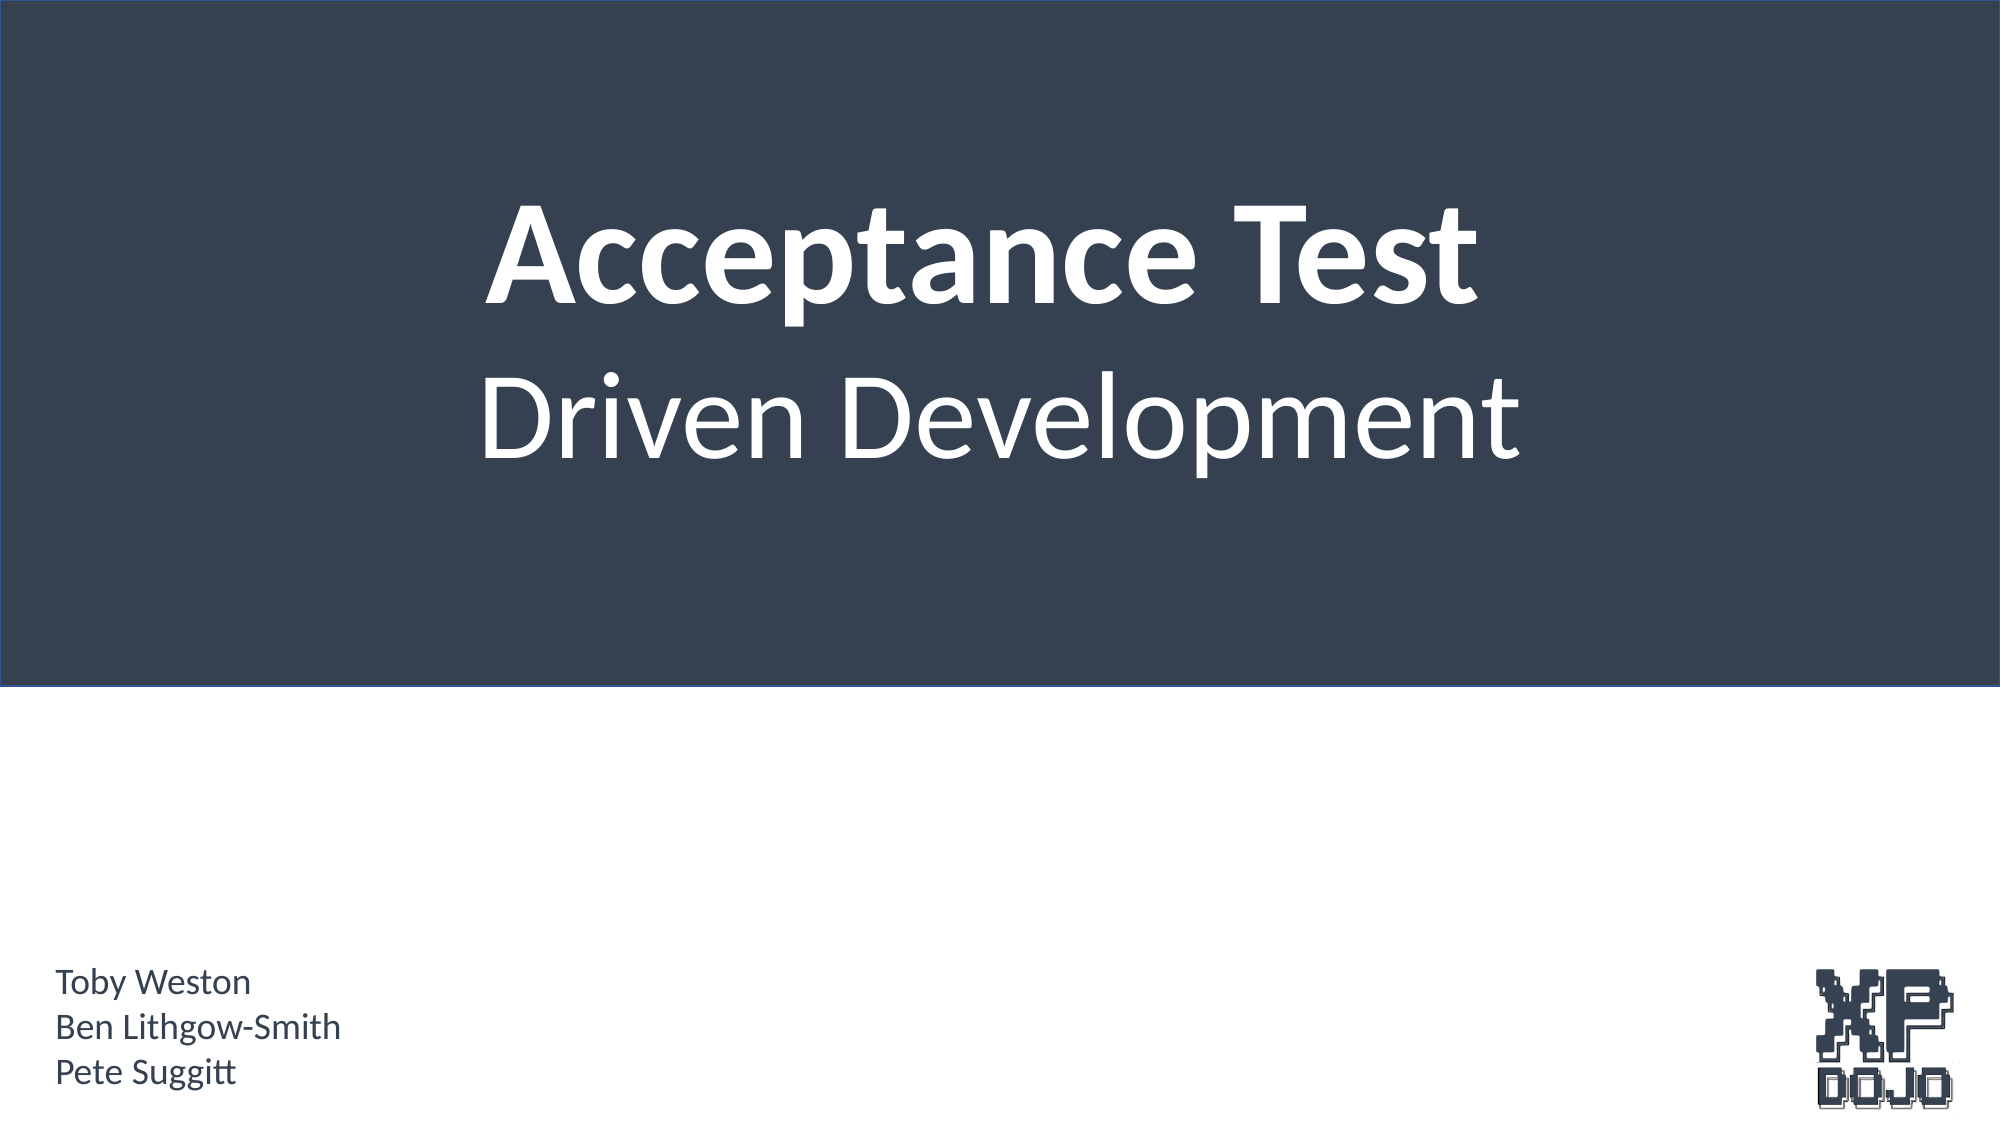

Acceptance Test
Driven Development
Toby Weston
Ben Lithgow-Smith
Pete Suggitt